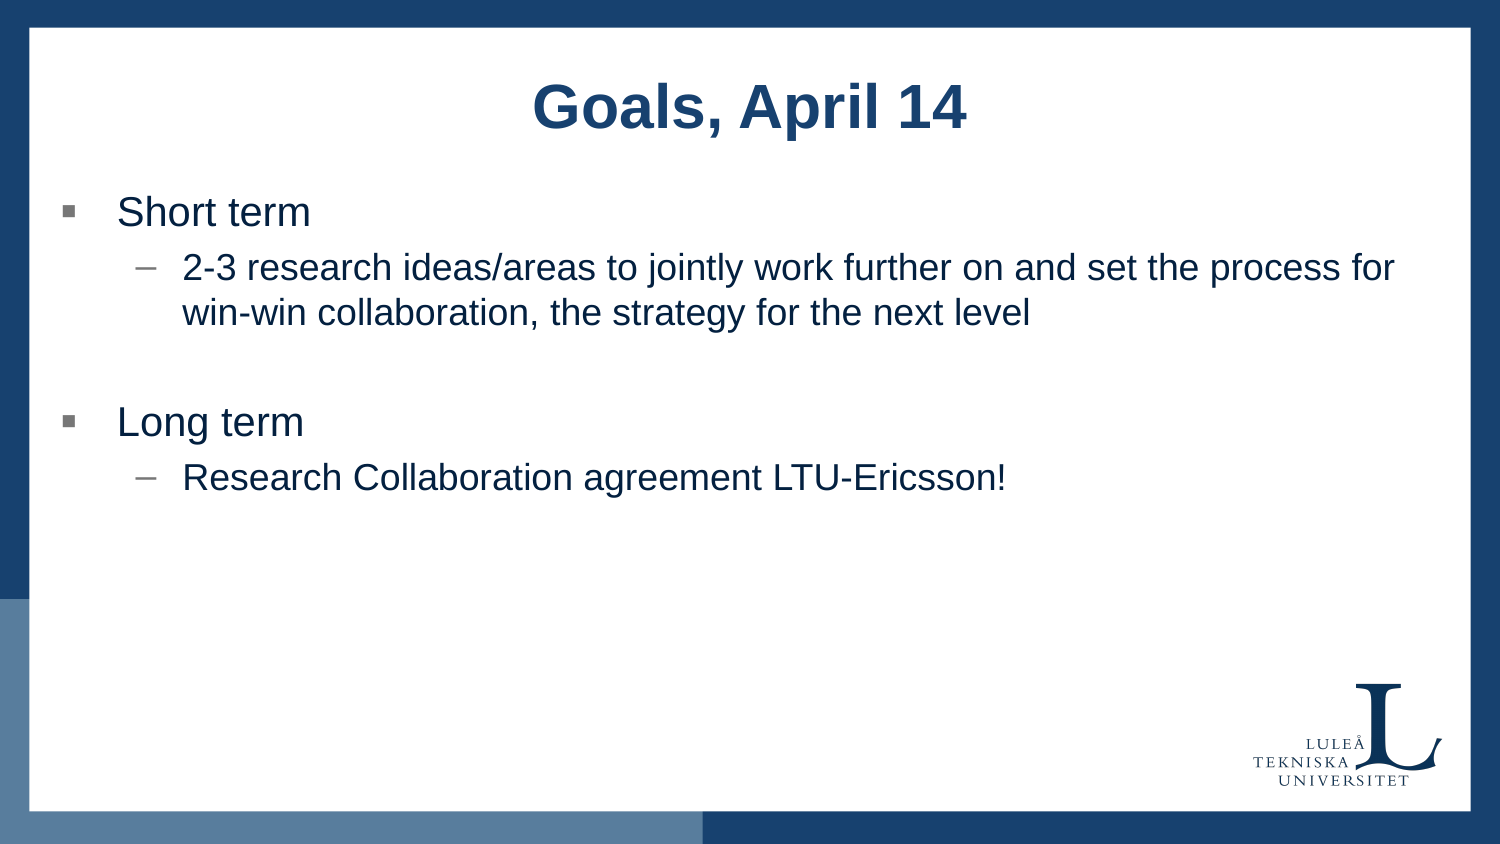

# Goals, April 14
Short term
2-3 research ideas/areas to jointly work further on and set the process for win-win collaboration, the strategy for the next level

Long term
Research Collaboration agreement LTU-Ericsson!
34